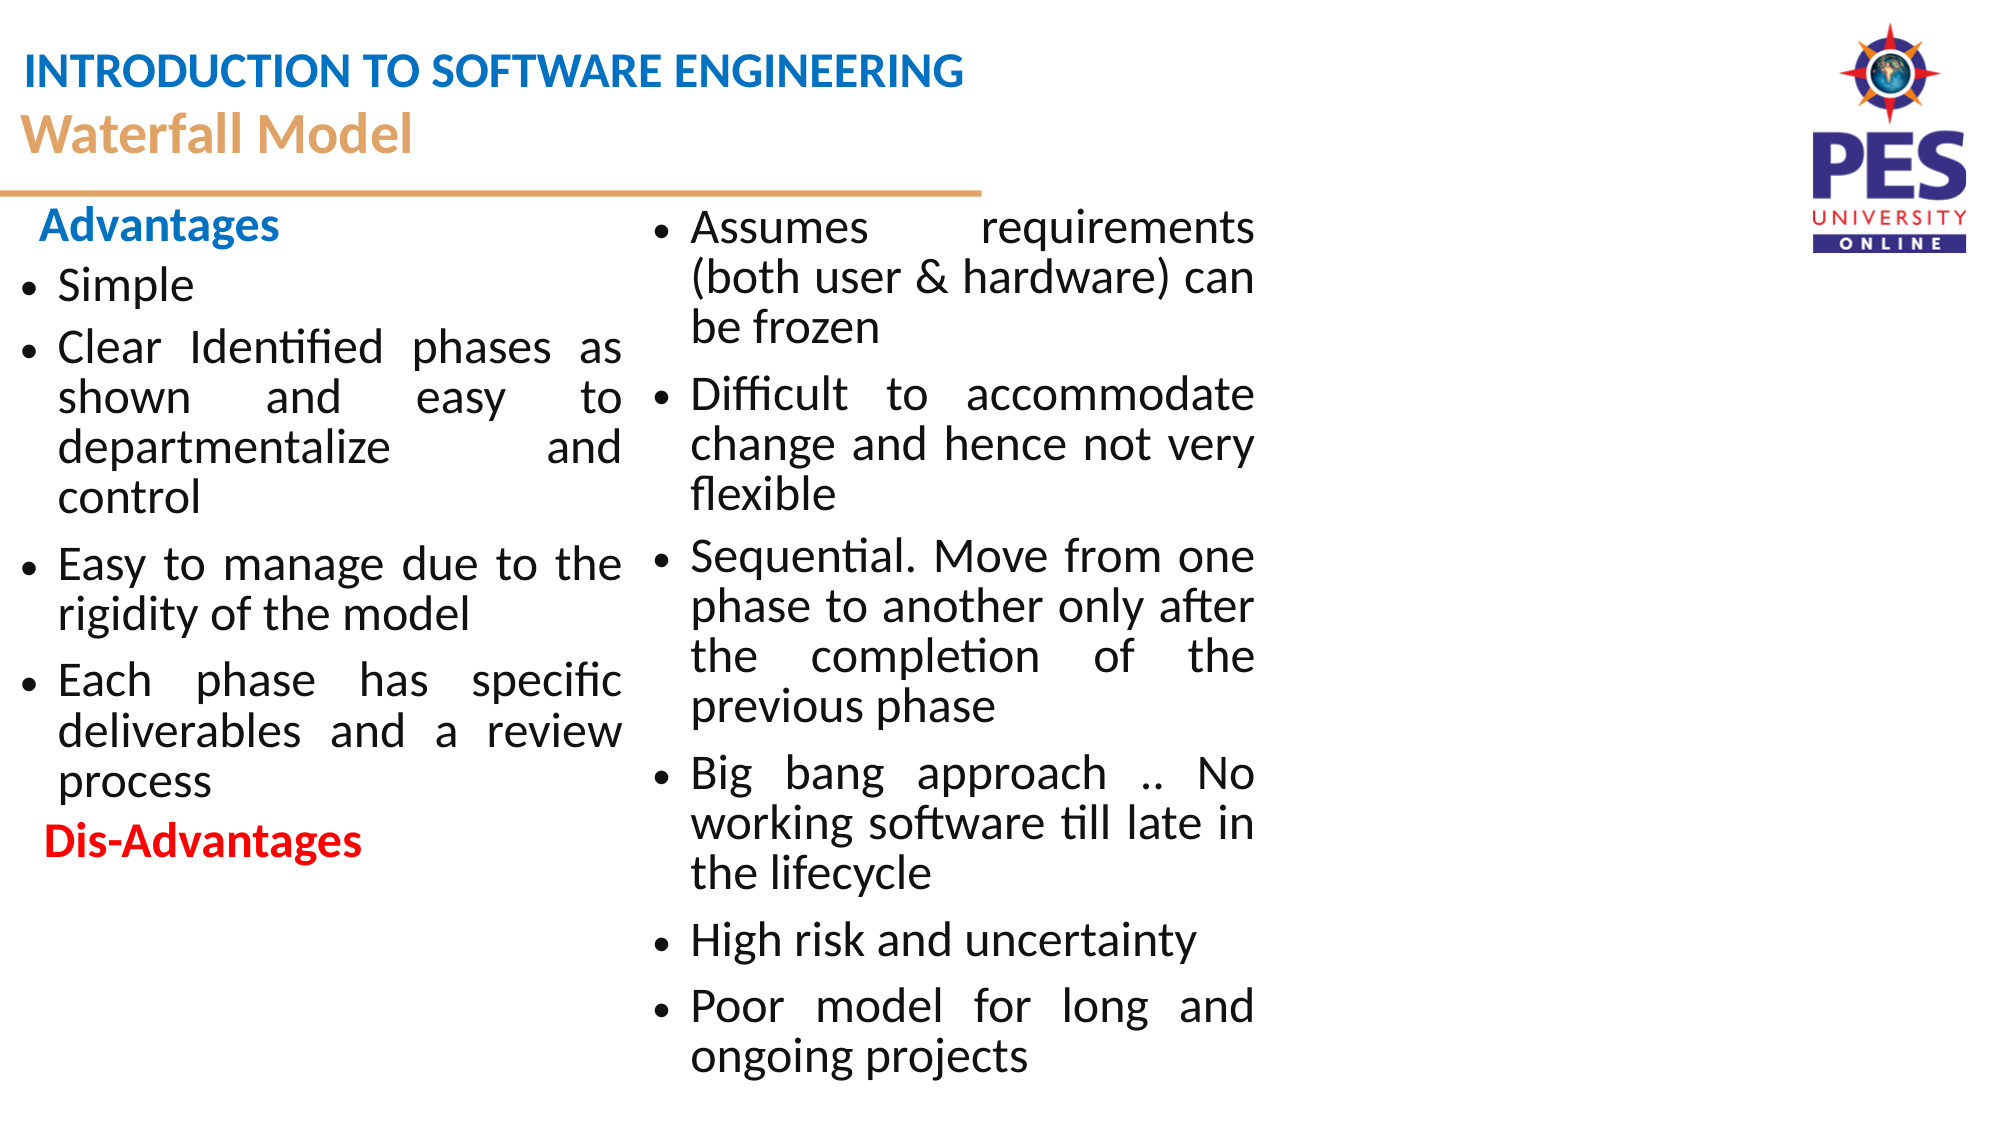

Waterfall Model
| Advantages Simple Clear Identified phases as shown and easy to departmentalize and control Easy to manage due to the rigidity of the model Each phase has specific deliverables and a review process Dis-Advantages | Assumes requirements (both user & hardware) can be frozen Difficult to accommodate change and hence not very flexible Sequential. Move from one phase to another only after the completion of the previous phase Big bang approach .. No working software till late in the lifecycle High risk and uncertainty Poor model for long and ongoing projects |
| --- | --- |